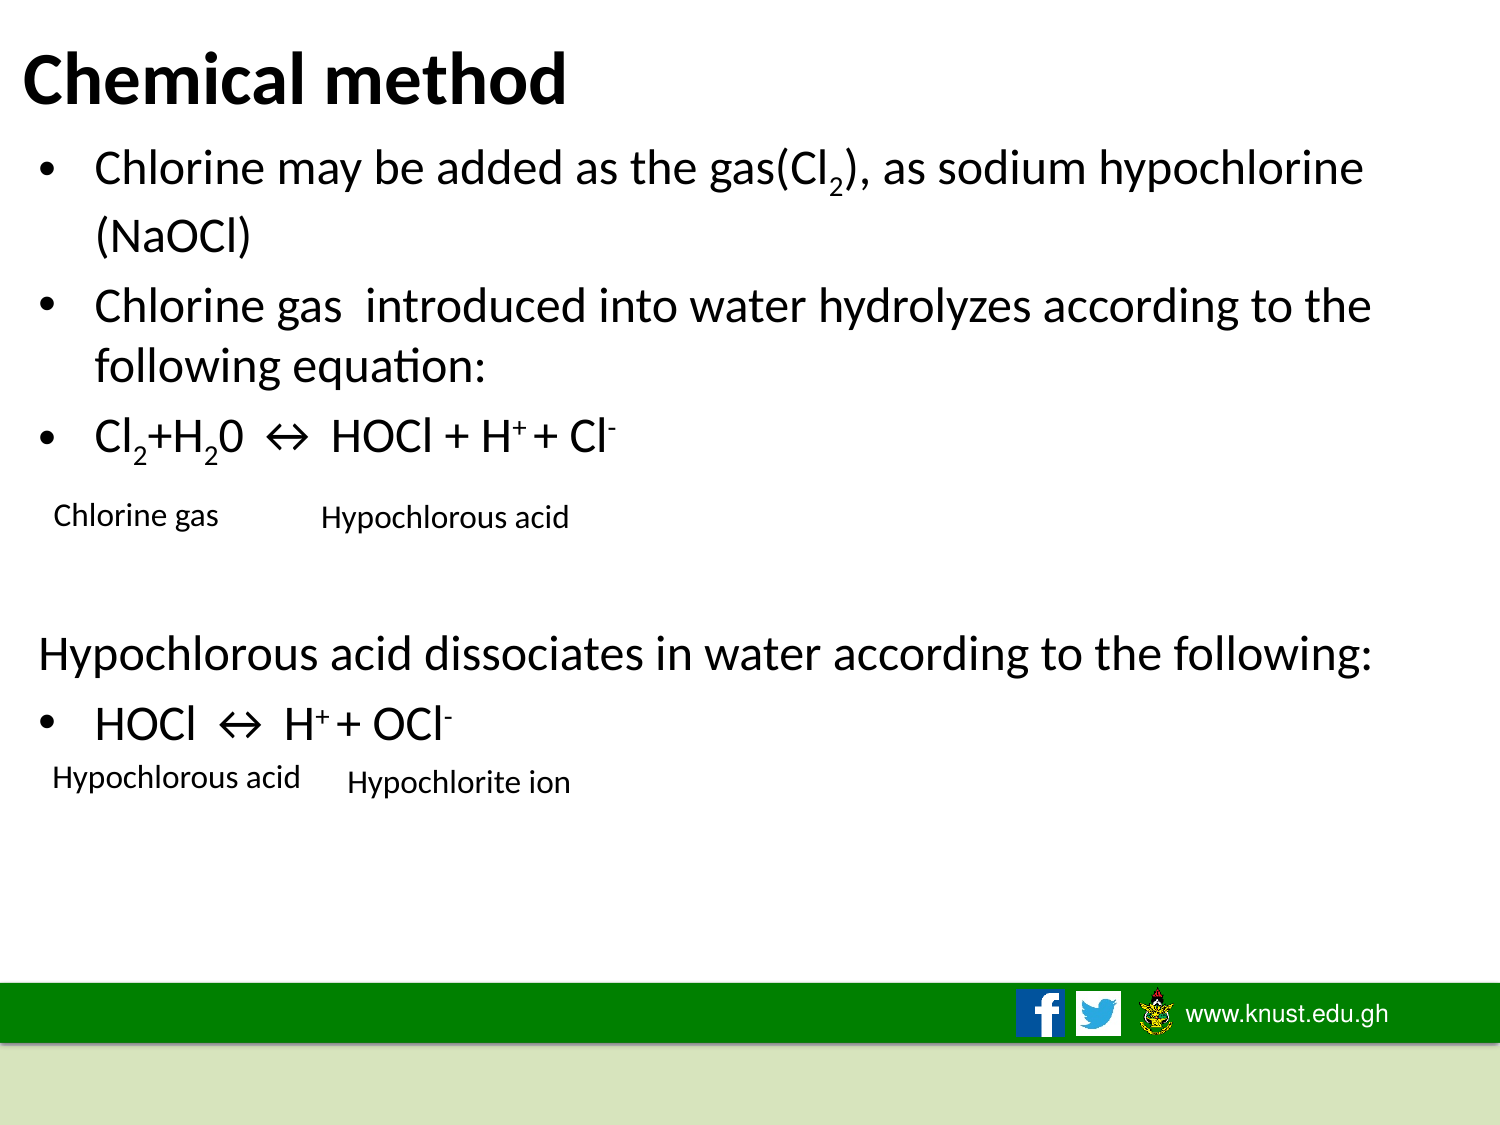

# Chemical method
Chlorine may be added as the gas(Cl2), as sodium hypochlorine (NaOCl)
Chlorine gas  introduced into water hydrolyzes according to the following equation:
Cl2+H20 ↔ HOCl + H+ + Cl-

Hypochlorous acid dissociates in water according to the following:
HOCl ↔ H+ + OCl-

Chlorine gas
Hypochlorous acid
Hypochlorous acid
Hypochlorite ion
2019/2020